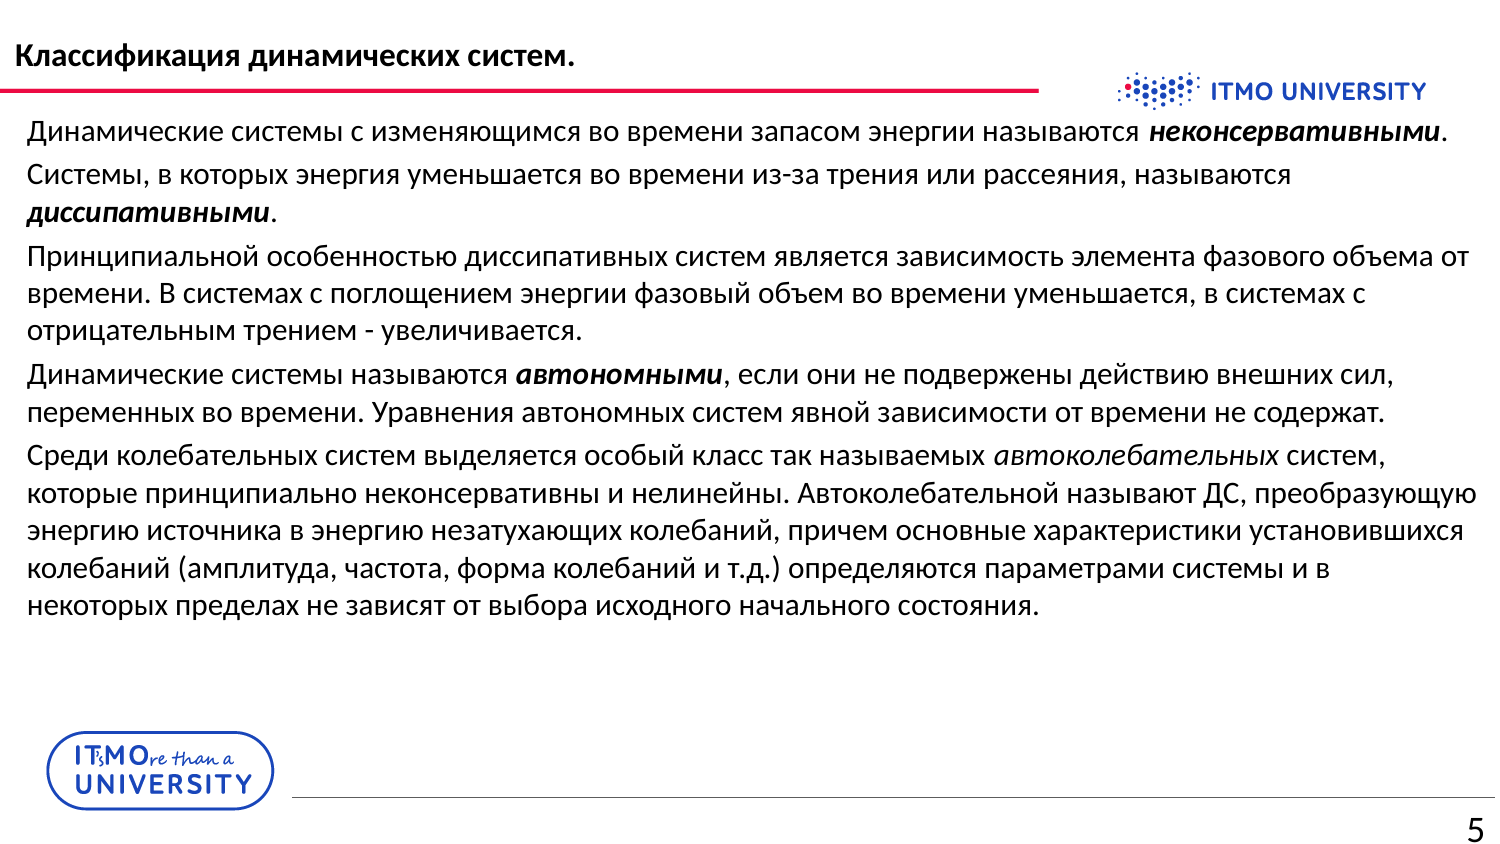

# Классификация динамических систем.
Динамические системы с изменяющимся во времени запасом энергии называются неконсервативными.
Системы, в которых энергия уменьшается во времени из-за трения или рассеяния, называются диссипативными.
Принципиальной особенностью диссипативных систем является зависимость элемента фазового объема от времени. В системах с поглощением энергии фазовый объем во времени уменьшается, в системах с отрицательным трением - увеличивается.
Динамические системы называются автономными, если они не подвержены действию внешних сил, переменных во времени. Уравнения автономных систем явной зависимости от времени не содержат.
Среди колебательных систем выделяется особый класс так называемых автоколебательных систем, которые принципиально неконсервативны и нелинейны. Автоколебательной называют ДС, преобразующую энергию источника в энергию незатухающих колебаний, причем основные характеристики установившихся колебаний (амплитуда, частота, форма колебаний и т.д.) определяются параметрами системы и в некоторых пределах не зависят от выбора исходного начального состояния.

5